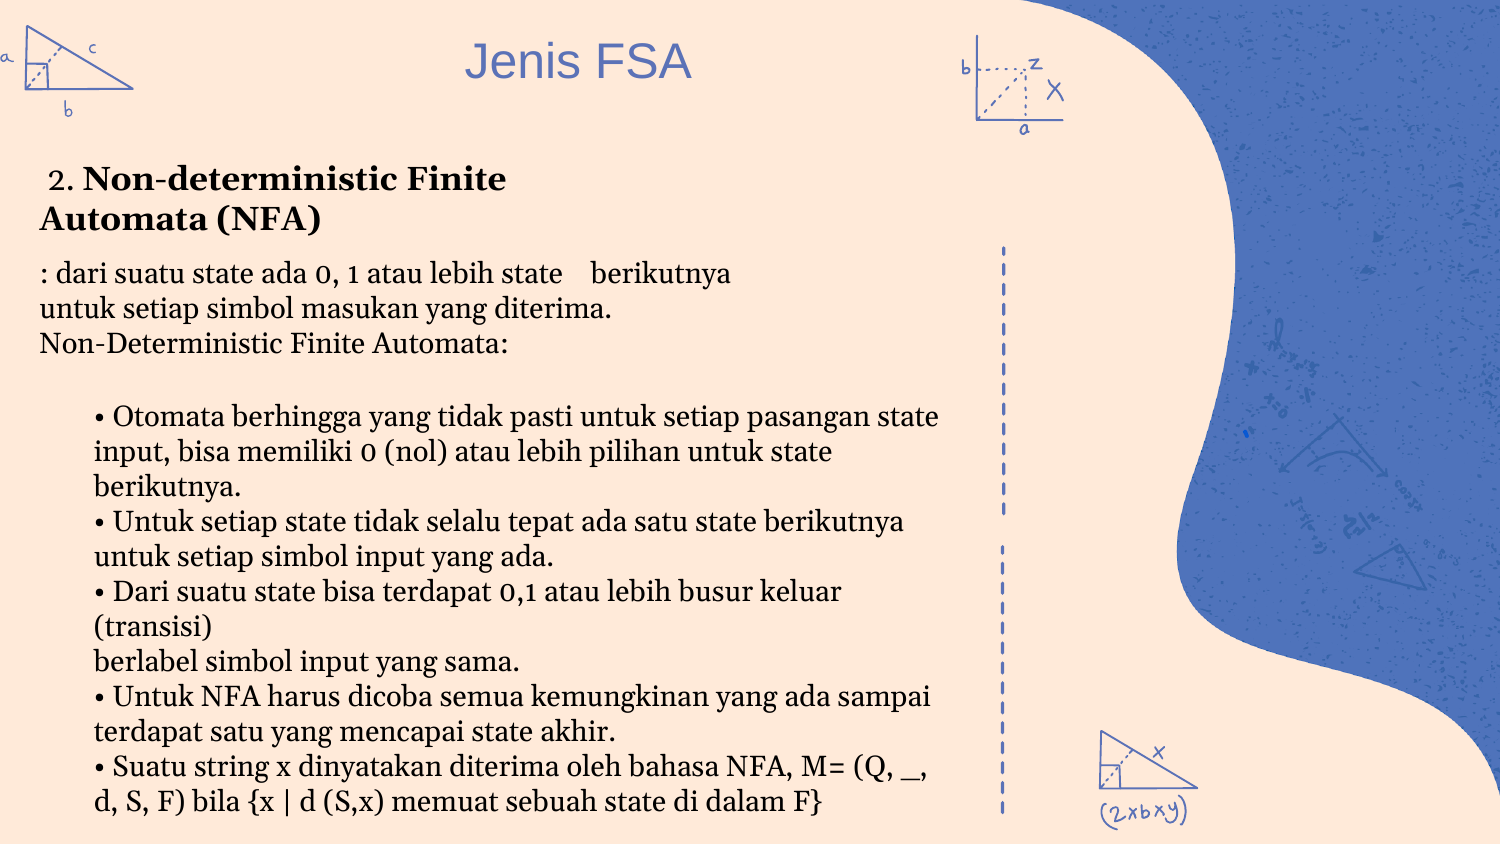

# Jenis FSA

 2. Non-deterministic Finite Automata (NFA)

: dari suatu state ada 0, 1 atau lebih state    berikutnya untuk setiap simbol masukan yang diterima.
Non-Deterministic Finite Automata:
• Otomata berhingga yang tidak pasti untuk setiap pasangan state input, bisa memiliki 0 (nol) atau lebih pilihan untuk state berikutnya.
• Untuk setiap state tidak selalu tepat ada satu state berikutnya untuk setiap simbol input yang ada.
• Dari suatu state bisa terdapat 0,1 atau lebih busur keluar (transisi)
berlabel simbol input yang sama.
• Untuk NFA harus dicoba semua kemungkinan yang ada sampai
terdapat satu yang mencapai state akhir.
• Suatu string x dinyatakan diterima oleh bahasa NFA, M= (Q, _, d, S, F) bila {x | d (S,x) memuat sebuah state di dalam F}